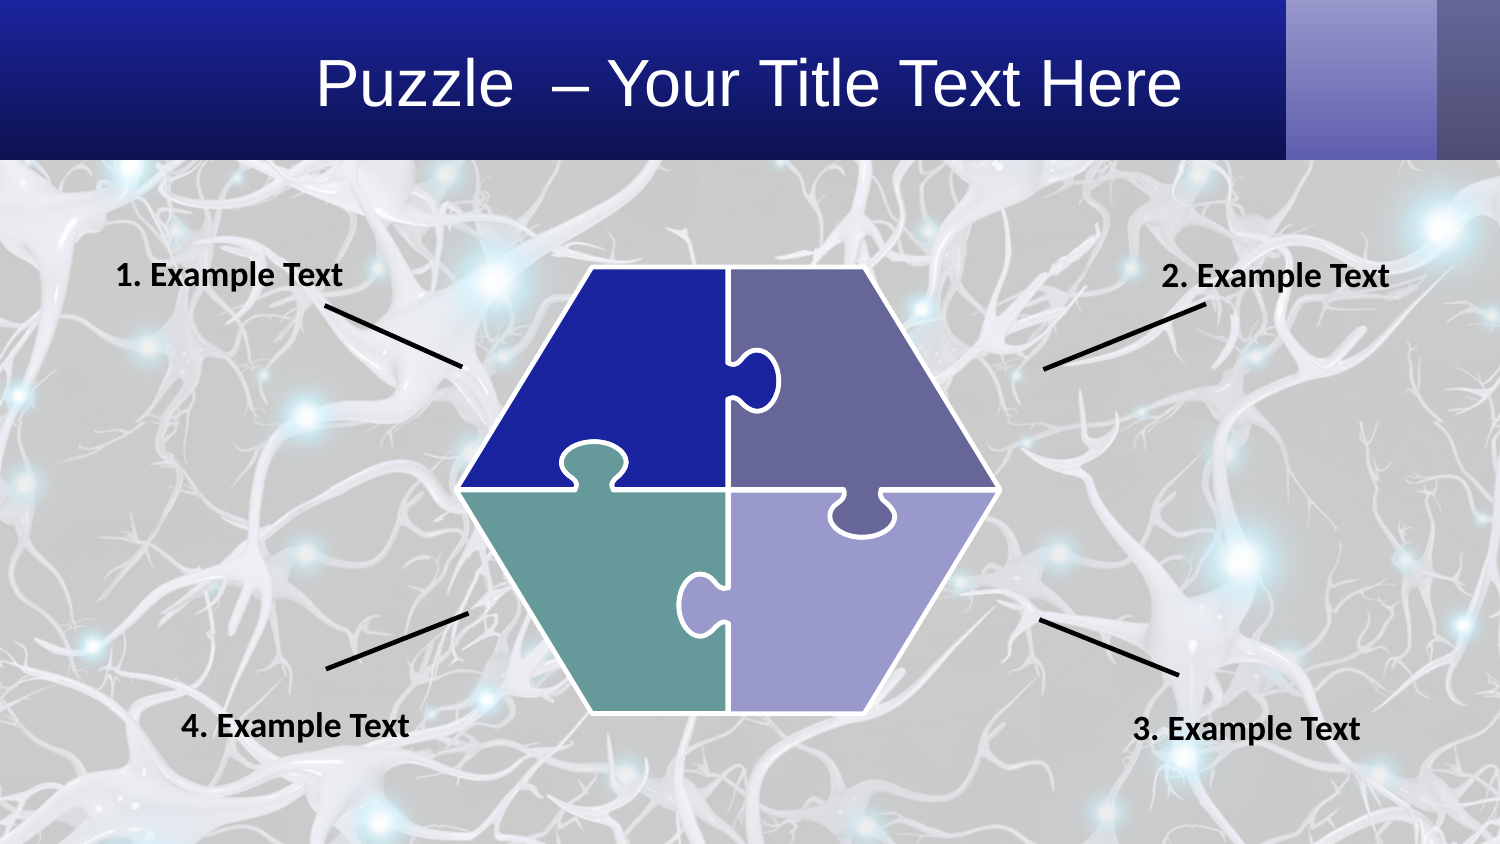

# Puzzle  – Your Title Text Here
1. Example Text
2. Example Text

4. Example Text
3. Example Text